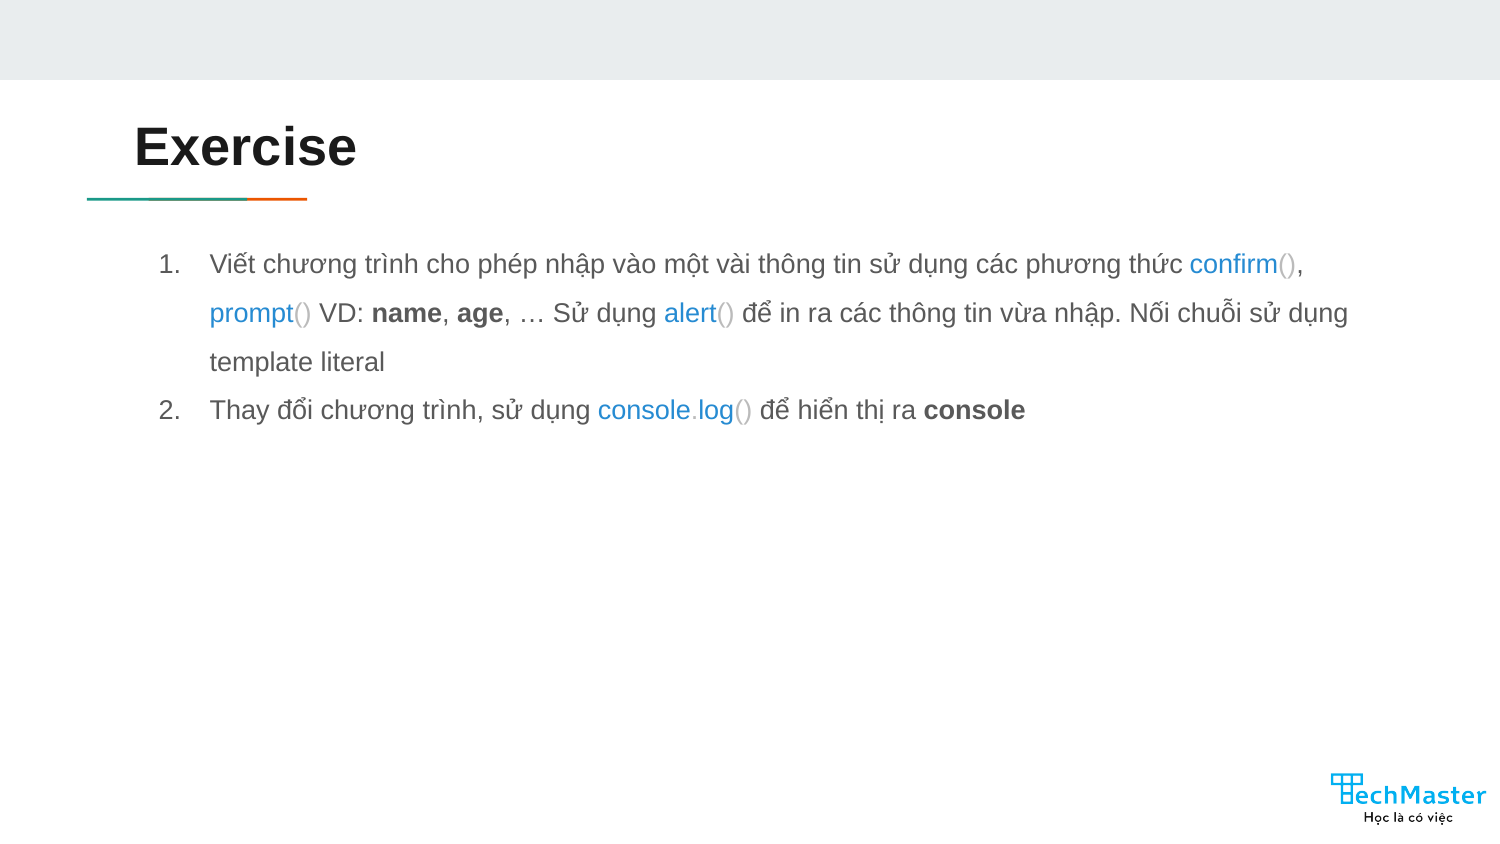

# Exercise
Viết chương trình cho phép nhập vào một vài thông tin sử dụng các phương thức confirm(), prompt() VD: name, age, … Sử dụng alert() để in ra các thông tin vừa nhập. Nối chuỗi sử dụng template literal
Thay đổi chương trình, sử dụng console.log() để hiển thị ra console